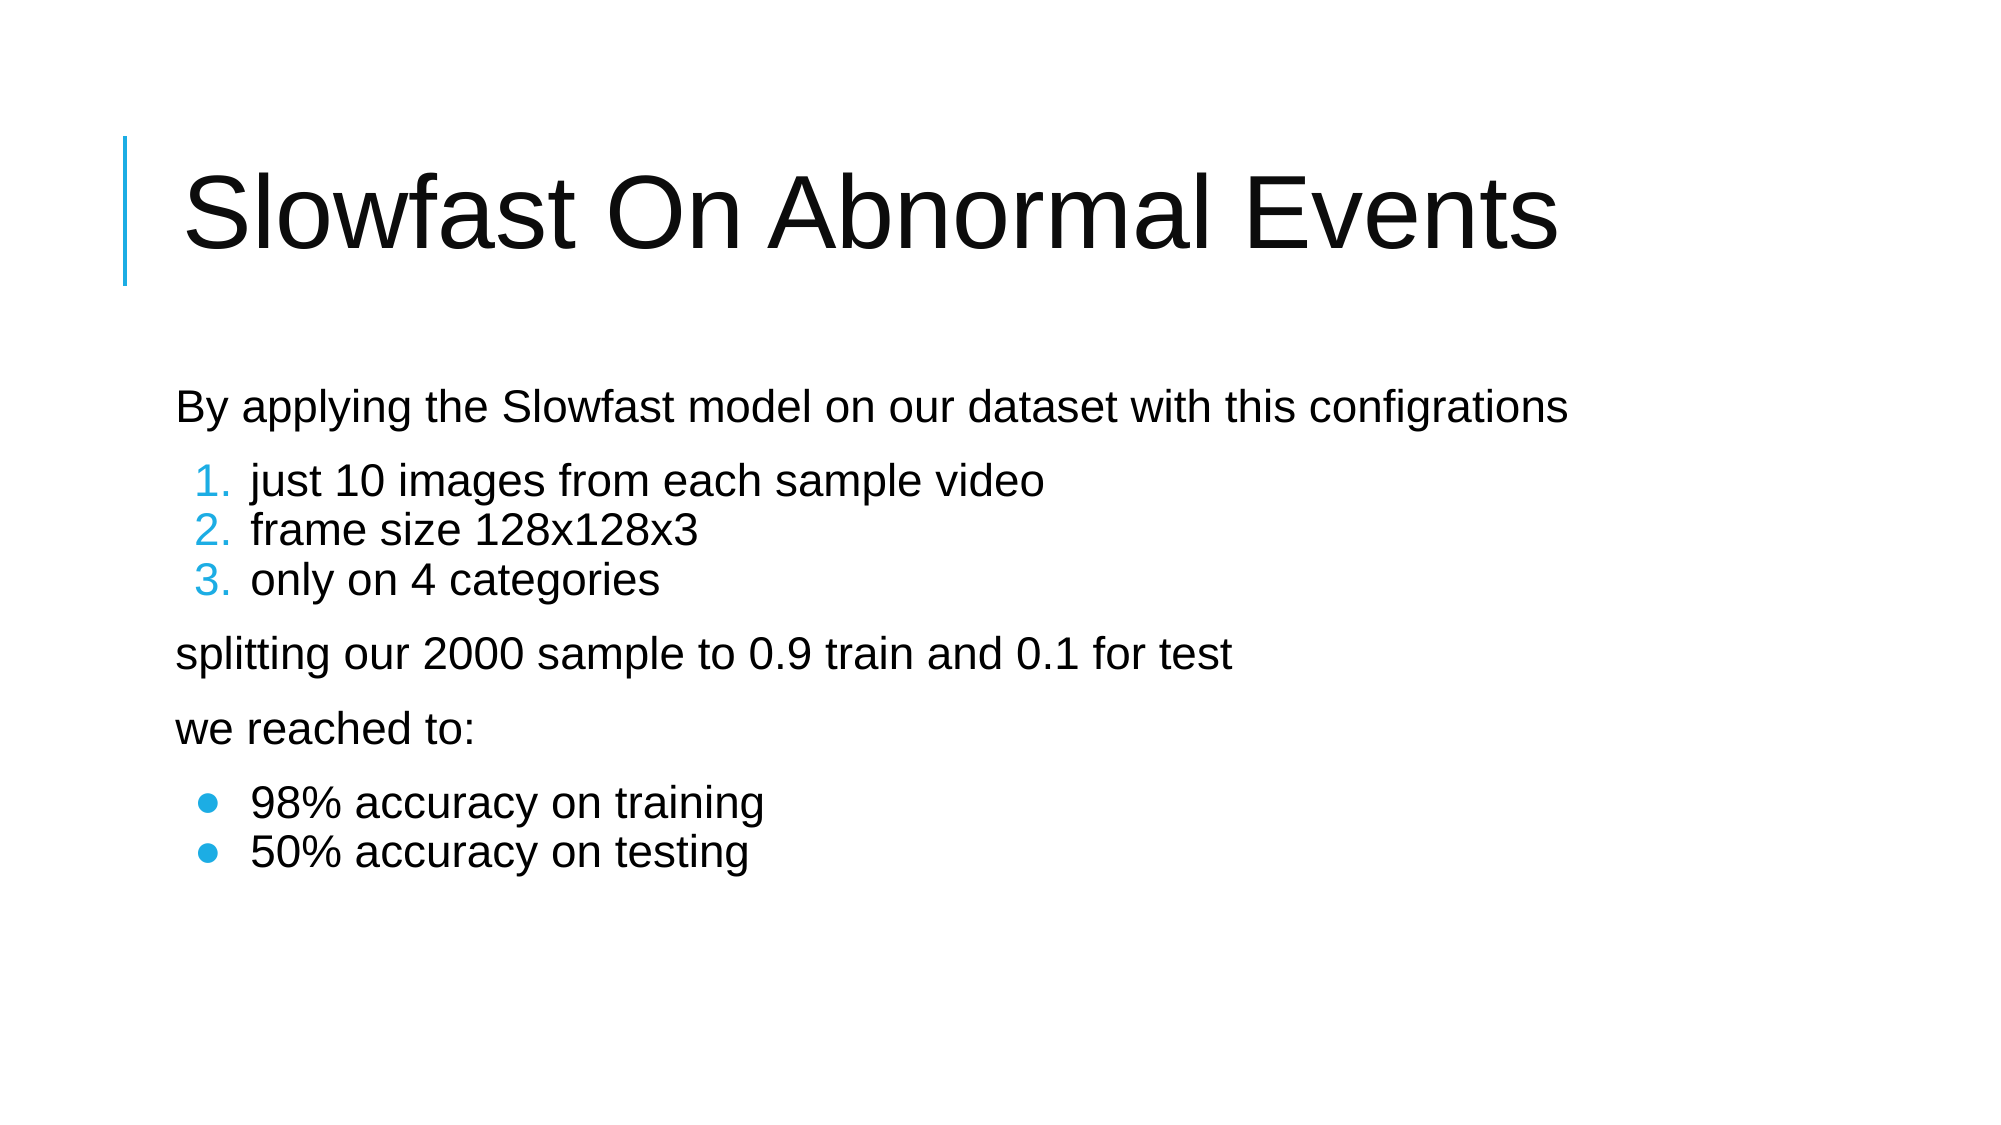

# Slowfast On Abnormal Events
By applying the Slowfast model on our dataset with this configrations
just 10 images from each sample video
frame size 128x128x3
only on 4 categories
splitting our 2000 sample to 0.9 train and 0.1 for test
we reached to:
98% accuracy on training
50% accuracy on testing